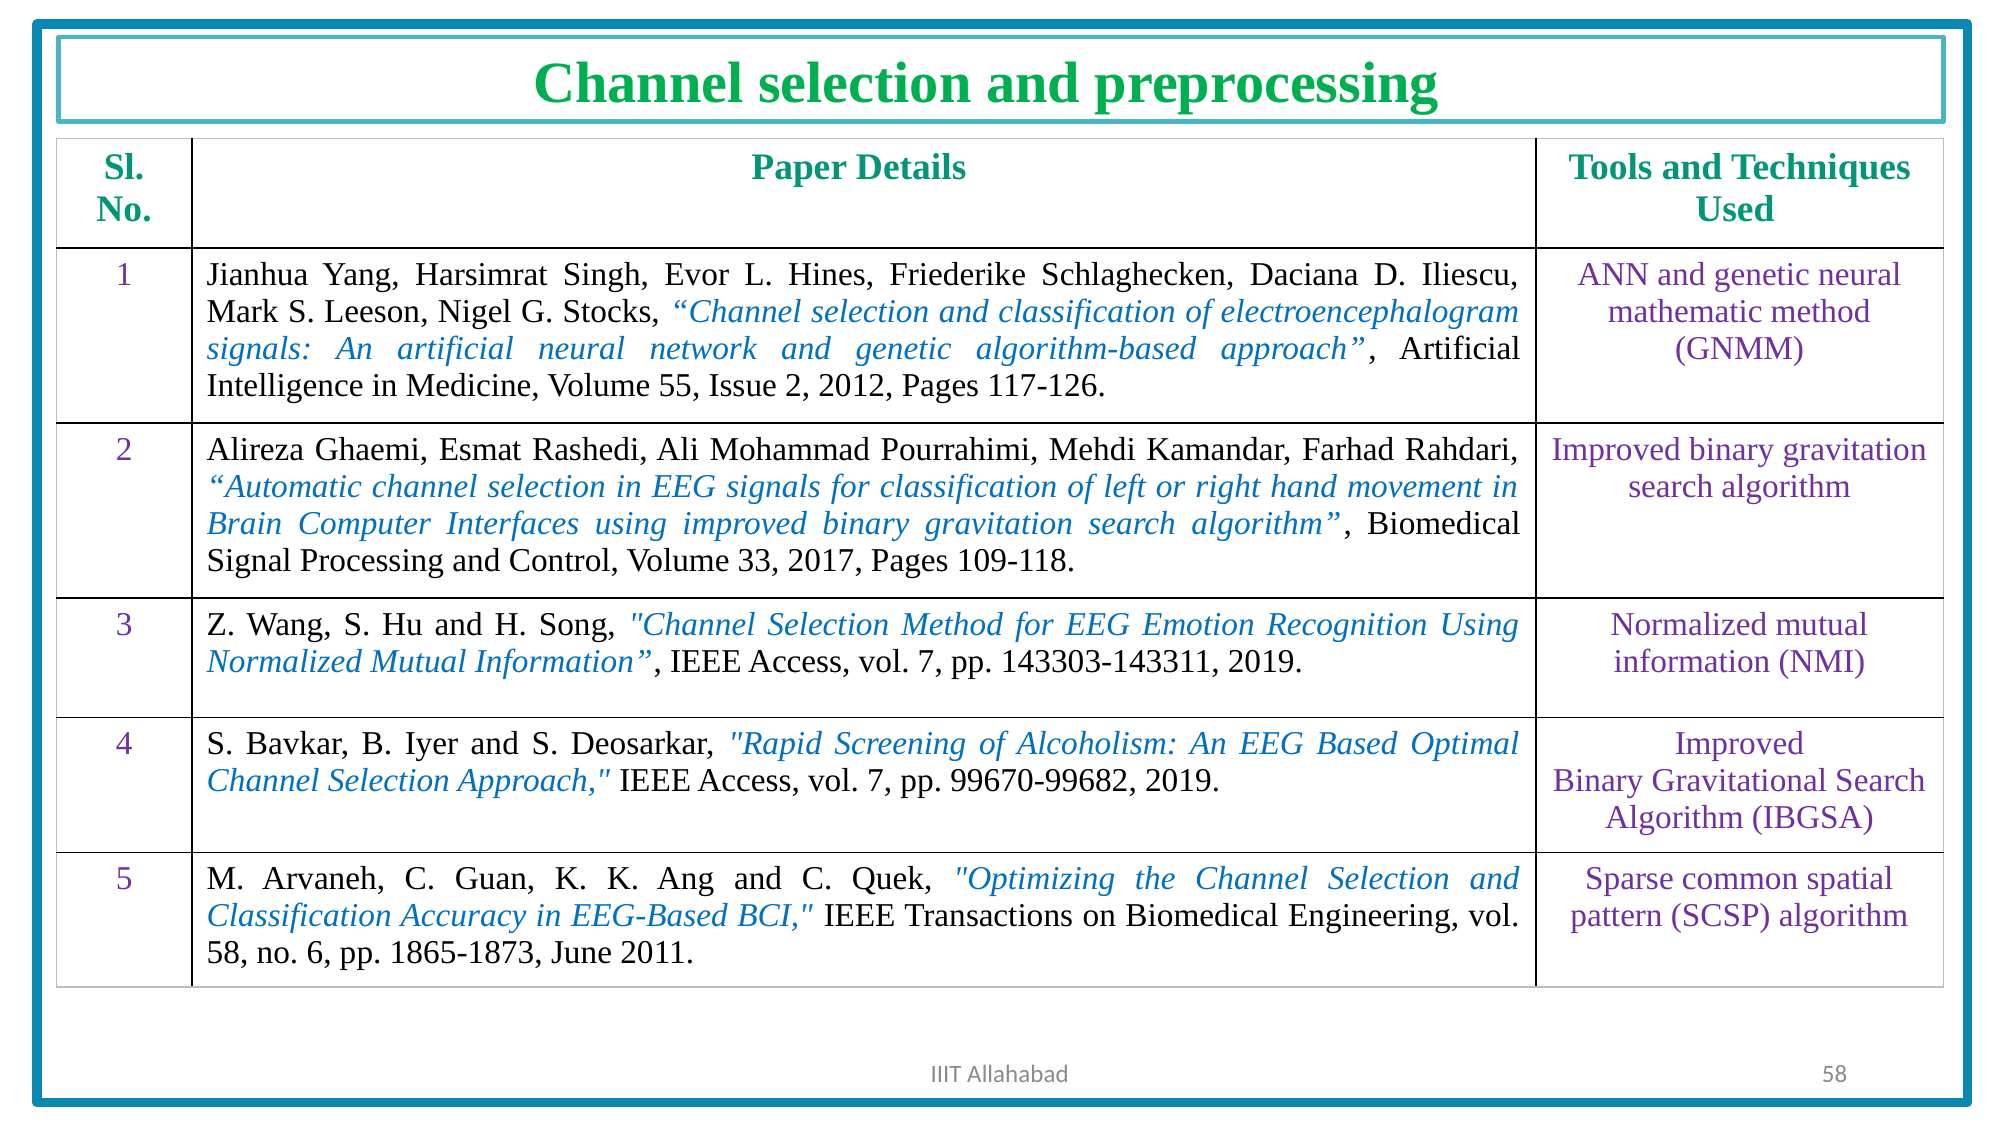

Channel selection and preprocessing
| Sl. No. | Paper Details | Tools and Techniques Used |
| --- | --- | --- |
| 1 | Jianhua Yang, Harsimrat Singh, Evor L. Hines, Friederike Schlaghecken, Daciana D. Iliescu, Mark S. Leeson, Nigel G. Stocks, “Channel selection and classification of electroencephalogram signals: An artificial neural network and genetic algorithm-based approach”, Artificial Intelligence in Medicine, Volume 55, Issue 2, 2012, Pages 117-126. | ANN and genetic neural mathematic method (GNMM) |
| 2 | Alireza Ghaemi, Esmat Rashedi, Ali Mohammad Pourrahimi, Mehdi Kamandar, Farhad Rahdari, “Automatic channel selection in EEG signals for classification of left or right hand movement in Brain Computer Interfaces using improved binary gravitation search algorithm”, Biomedical Signal Processing and Control, Volume 33, 2017, Pages 109-118. | Improved binary gravitation search algorithm |
| 3 | Z. Wang, S. Hu and H. Song, "Channel Selection Method for EEG Emotion Recognition Using Normalized Mutual Information”, IEEE Access, vol. 7, pp. 143303-143311, 2019. | Normalized mutual information (NMI) |
| 4 | S. Bavkar, B. Iyer and S. Deosarkar, "Rapid Screening of Alcoholism: An EEG Based Optimal Channel Selection Approach," IEEE Access, vol. 7, pp. 99670-99682, 2019. | Improved Binary Gravitational Search Algorithm (IBGSA) |
| 5 | M. Arvaneh, C. Guan, K. K. Ang and C. Quek, "Optimizing the Channel Selection and Classification Accuracy in EEG-Based BCI," IEEE Transactions on Biomedical Engineering, vol. 58, no. 6, pp. 1865-1873, June 2011. | Sparse common spatial pattern (SCSP) algorithm |
IIIT Allahabad
58